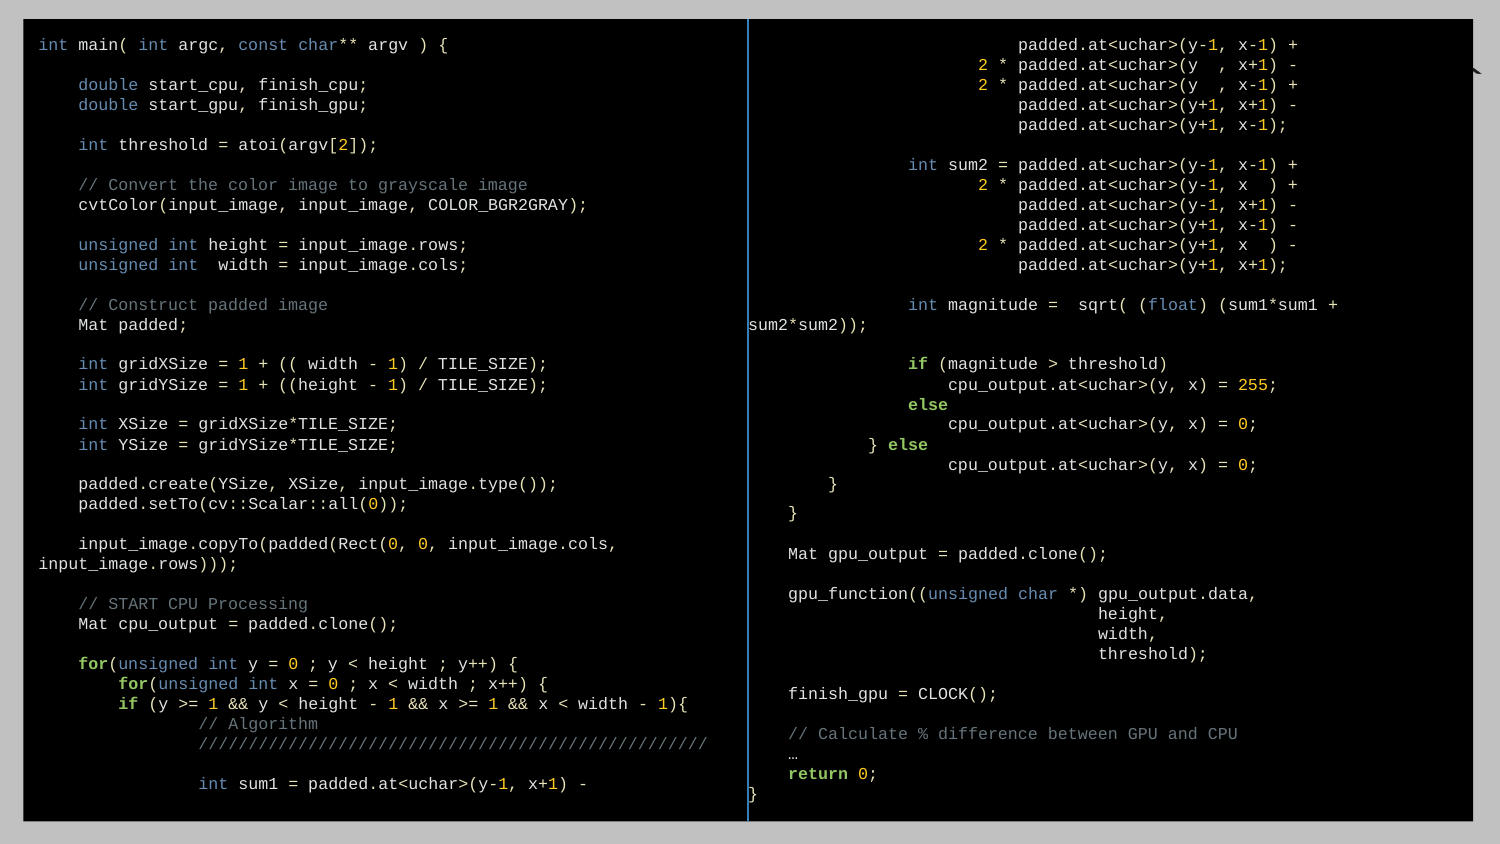

#
int main( int argc, const char** argv ) {

    double start_cpu, finish_cpu;
    double start_gpu, finish_gpu;

    int threshold = atoi(argv[2]);

    // Convert the color image to grayscale image
    cvtColor(input_image, input_image, COLOR_BGR2GRAY);

    unsigned int height = input_image.rows;
    unsigned int  width = input_image.cols;

    // Construct padded image
    Mat padded;

    int gridXSize = 1 + (( width - 1) / TILE_SIZE);
    int gridYSize = 1 + ((height - 1) / TILE_SIZE);

    int XSize = gridXSize*TILE_SIZE;
    int YSize = gridYSize*TILE_SIZE;

    padded.create(YSize, XSize, input_image.type());
    padded.setTo(cv::Scalar::all(0));

    input_image.copyTo(padded(Rect(0, 0, input_image.cols, input_image.rows)));

    // START CPU Processing
    Mat cpu_output = padded.clone();

    for(unsigned int y = 0 ; y < height ; y++) {
        for(unsigned int x = 0 ; x < width ; x++) {
        if (y >= 1 && y < height - 1 && x >= 1 && x < width - 1){
                // Algorithm
                ///////////////////////////////////////////////////

                int sum1 = padded.at<uchar>(y-1, x+1) -
                           padded.at<uchar>(y-1, x-1) +
                       2 * padded.at<uchar>(y  , x+1) -
                       2 * padded.at<uchar>(y  , x-1) +
                           padded.at<uchar>(y+1, x+1) -
                           padded.at<uchar>(y+1, x-1);

                int sum2 = padded.at<uchar>(y-1, x-1) +
                       2 * padded.at<uchar>(y-1, x  ) +
                           padded.at<uchar>(y-1, x+1) -
                           padded.at<uchar>(y+1, x-1) -
                       2 * padded.at<uchar>(y+1, x  ) -
                           padded.at<uchar>(y+1, x+1);

                int magnitude =  sqrt( (float) (sum1*sum1 + sum2*sum2));

                if (magnitude > threshold)
                    cpu_output.at<uchar>(y, x) = 255;
                else
                    cpu_output.at<uchar>(y, x) = 0;
            } else
                    cpu_output.at<uchar>(y, x) = 0;
        }
    }

    Mat gpu_output = padded.clone();

    gpu_function((unsigned char *) gpu_output.data,
                                   height,
                                   width,
                                   threshold);

    finish_gpu = CLOCK();

    // Calculate % difference between GPU and CPU
    …
    return 0;
}